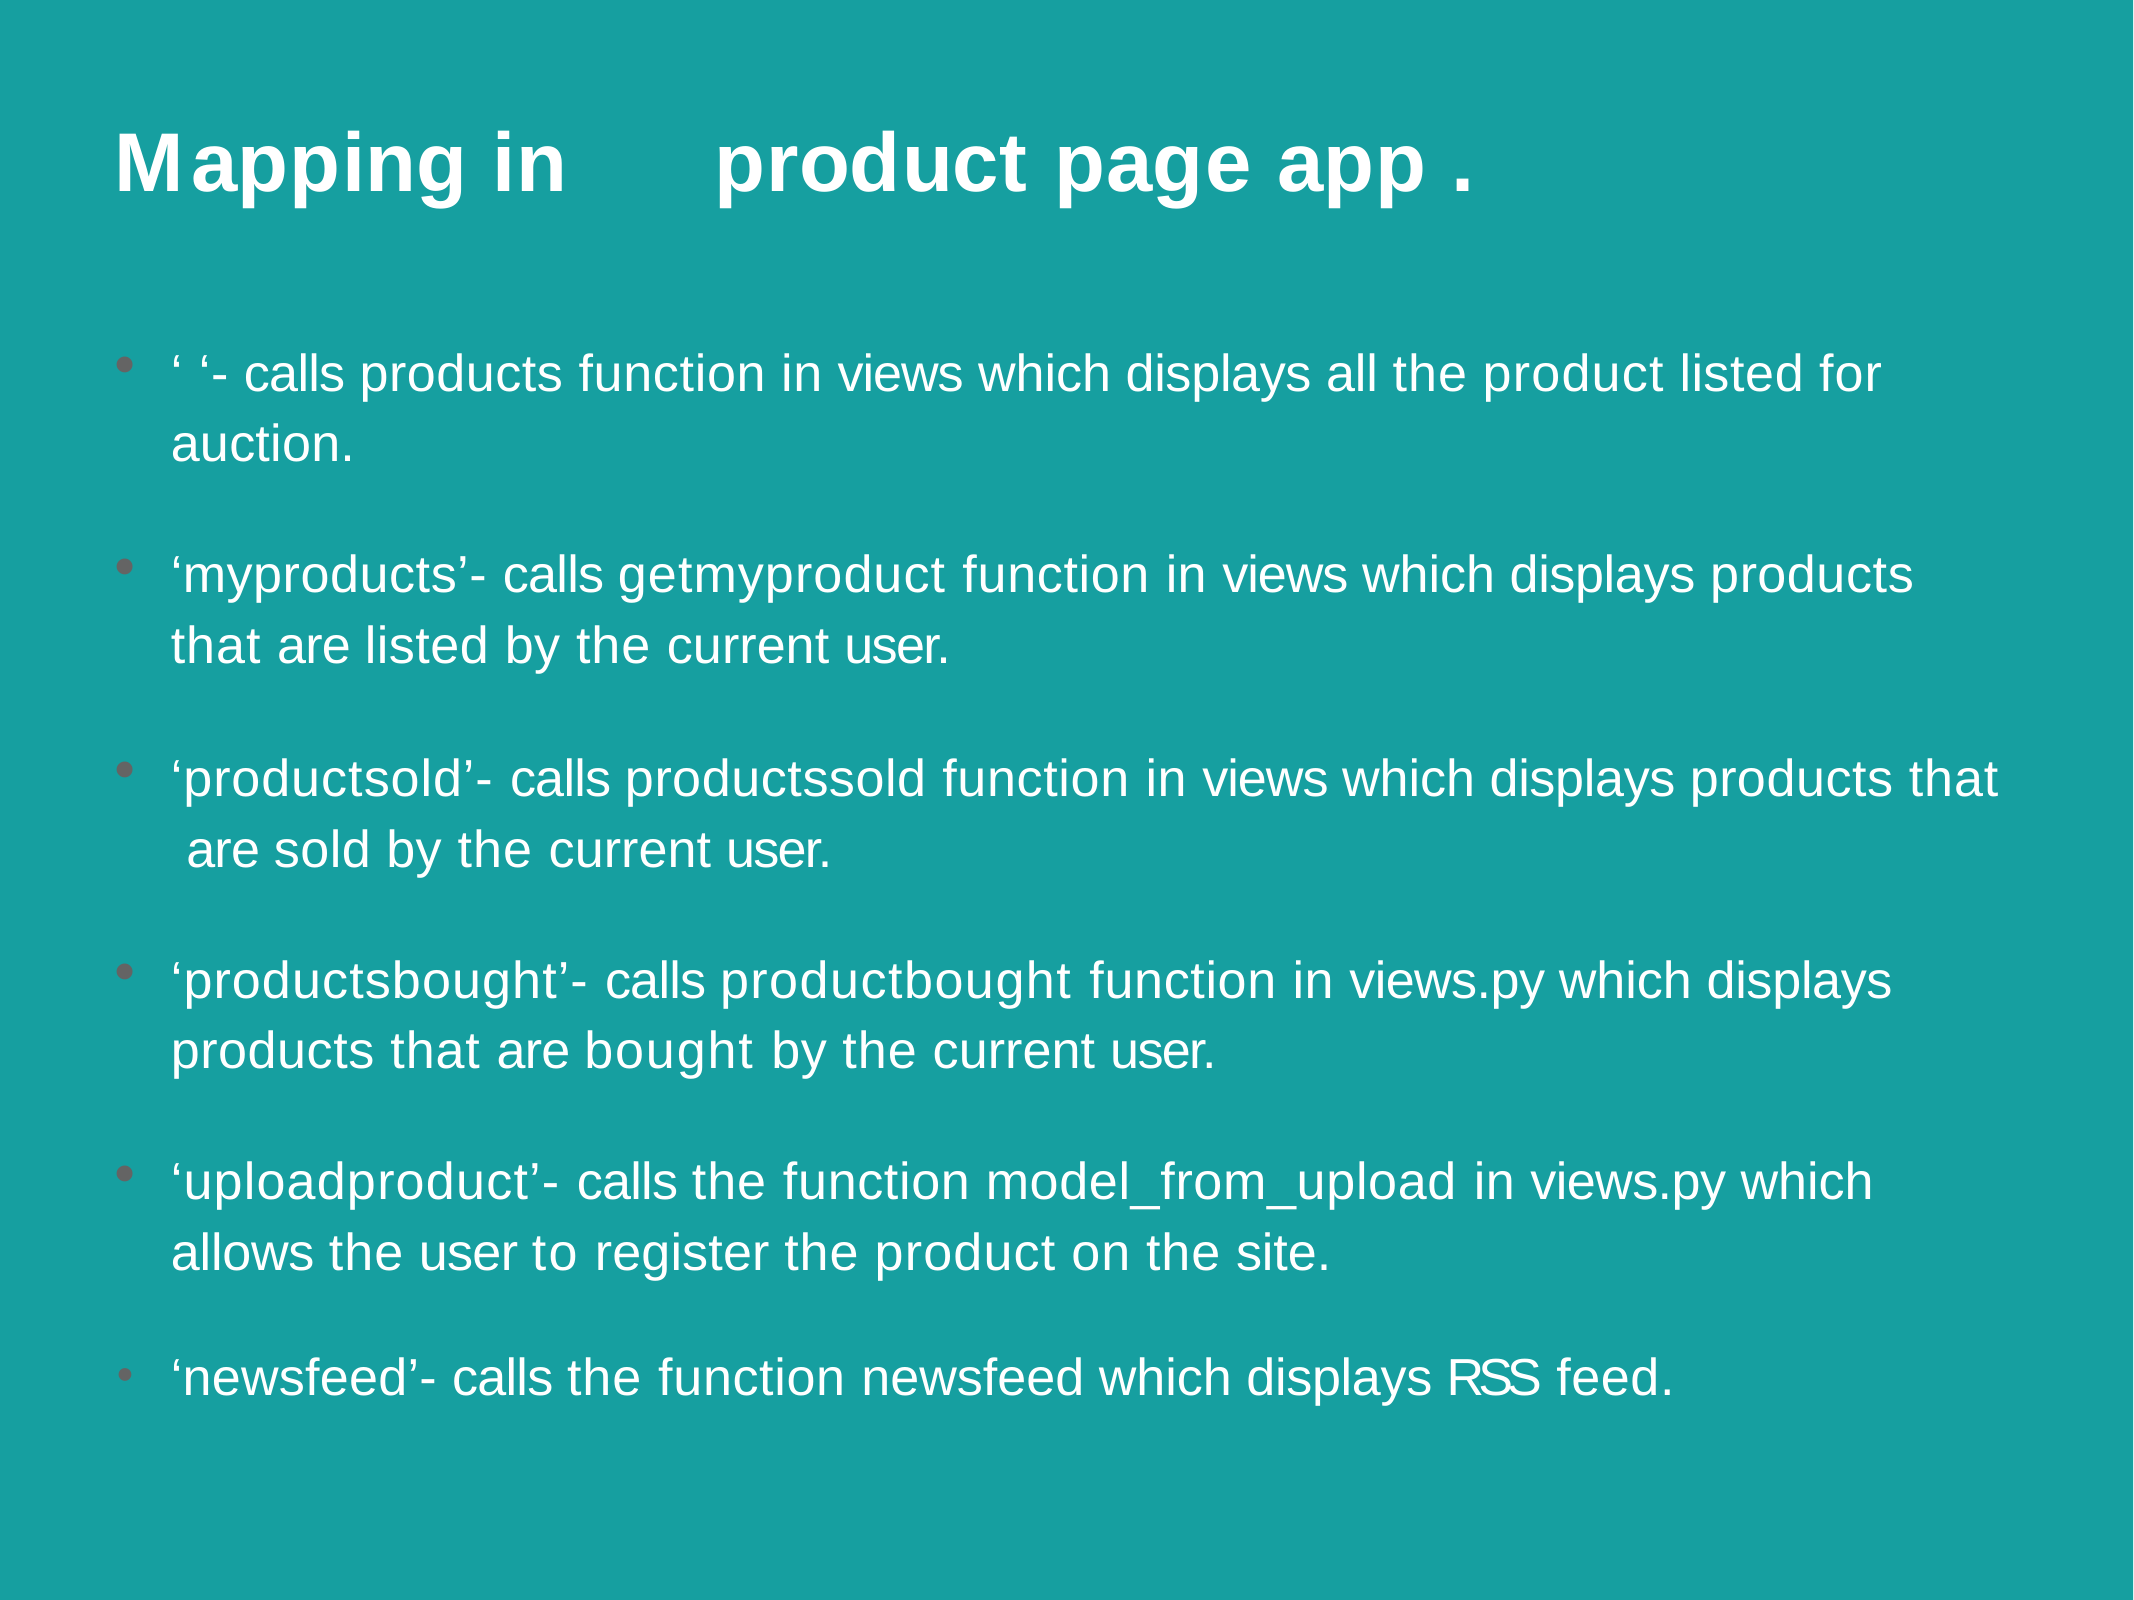

Mapping in	product page app .
‘ ‘- calls products function in views which displays all the product listed for  auction.
‘myproducts’- calls getmyproduct function in views which displays products  that are listed by the current user.
‘productsold’- calls productssold function in views which displays products that  are sold by the current user.
‘productsbought’- calls productbought function in views.py which displays  products that are bought by the current user.
‘uploadproduct’- calls the function model_from_upload in views.py which  allows the user to register the product on the site.

‘newsfeed’- calls the function newsfeed which displays RSS feed.